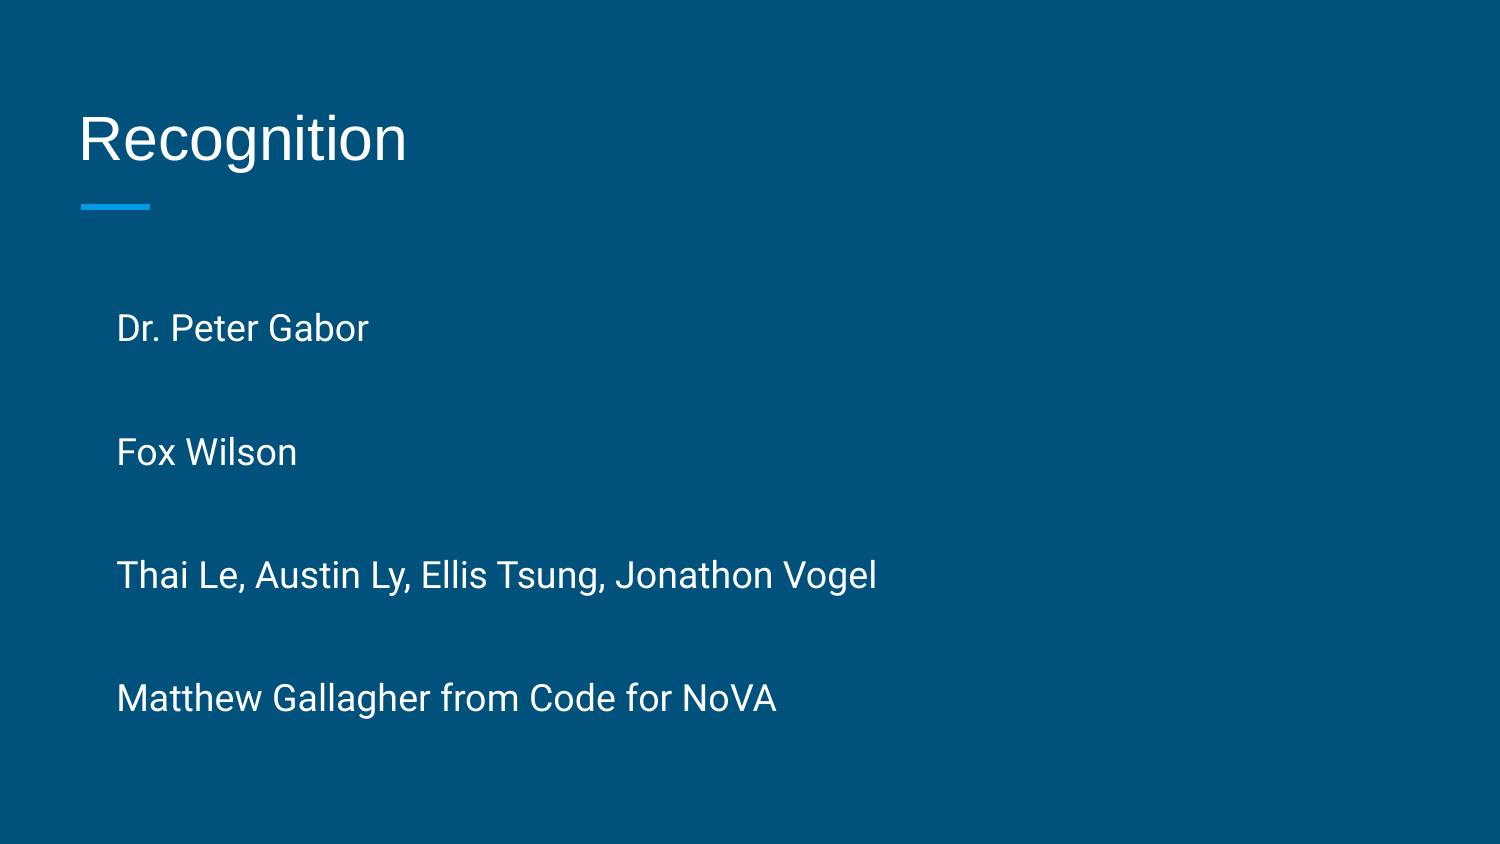

# Recognition
Dr. Peter Gabor
Fox Wilson
Thai Le, Austin Ly, Ellis Tsung, Jonathon Vogel
Matthew Gallagher from Code for NoVA